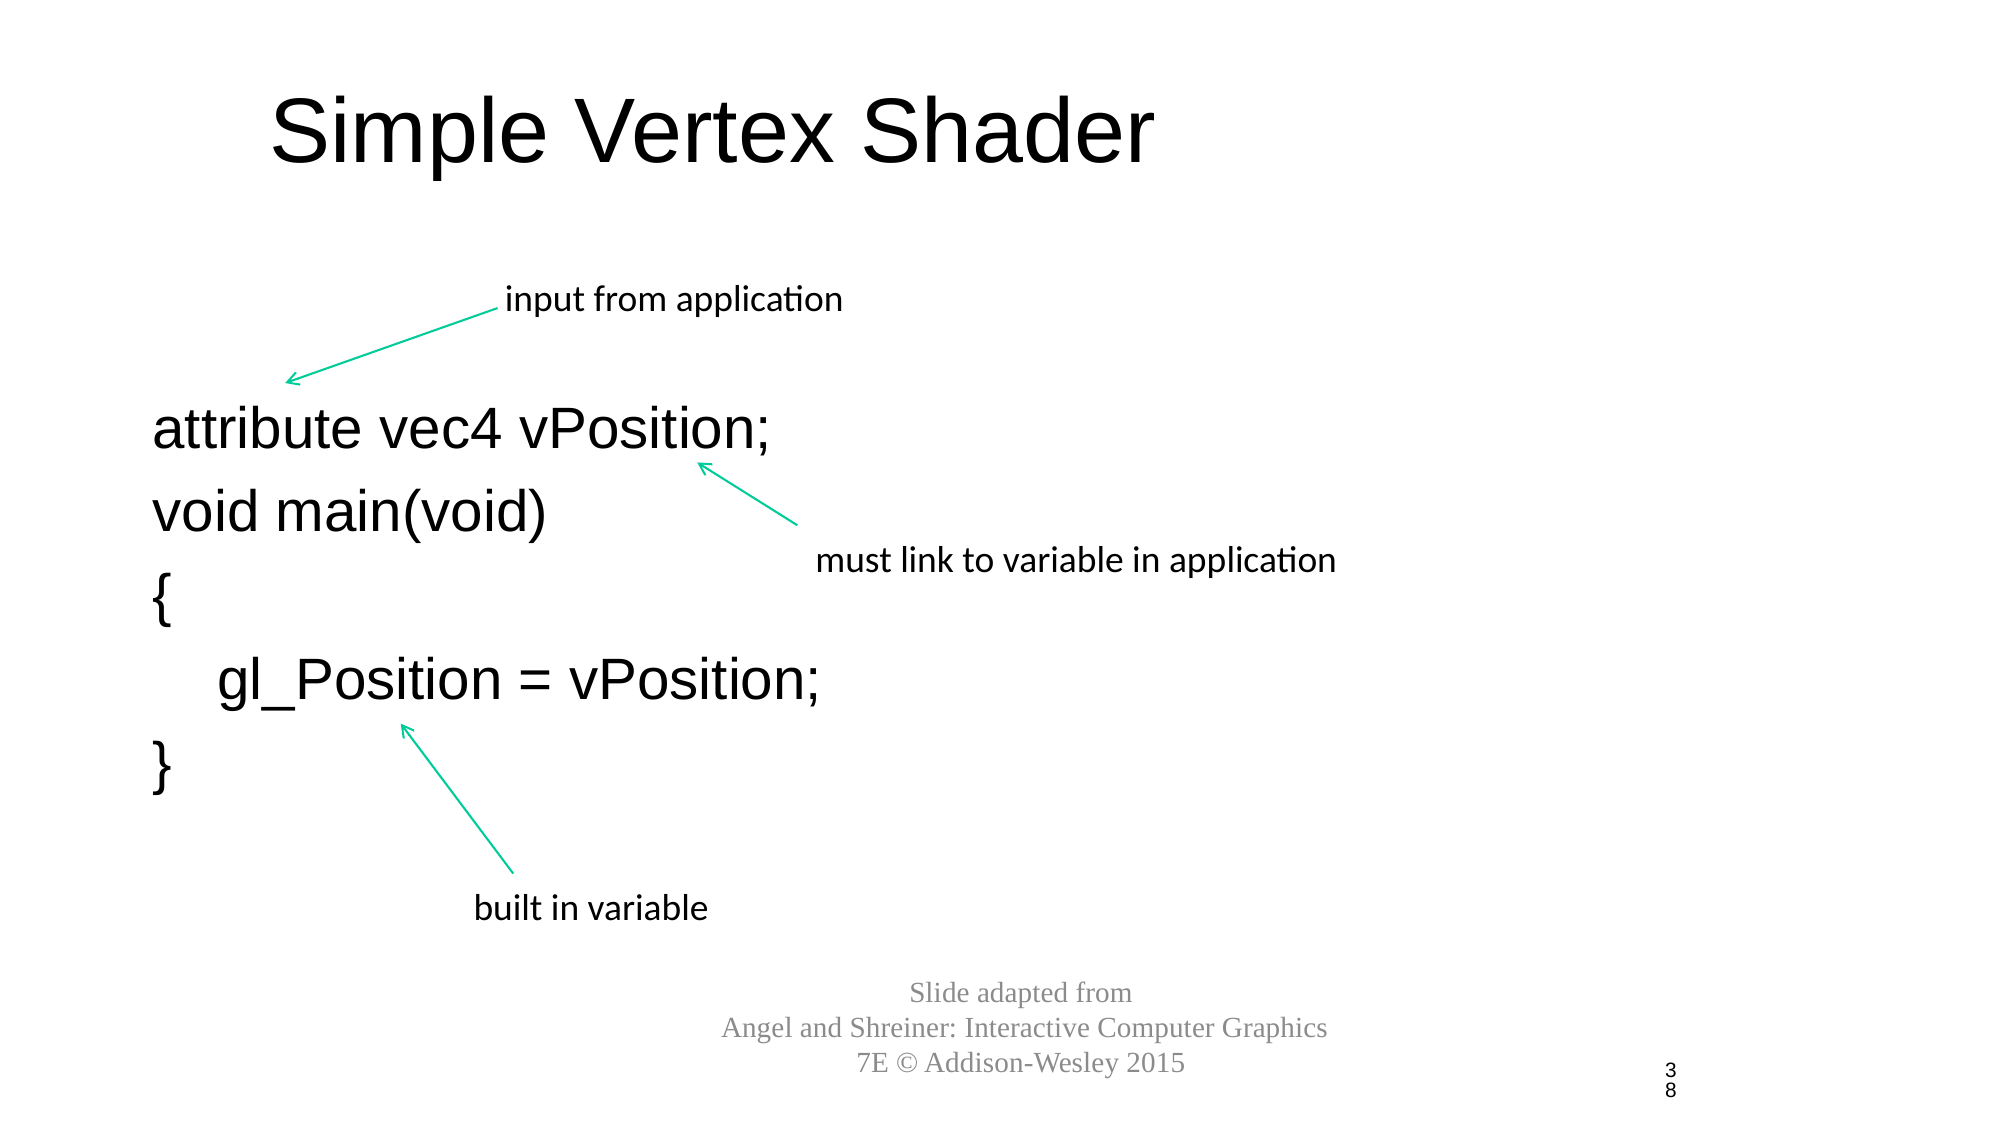

# Simple Vertex Shader
input from application

attribute vec4 vPosition;
void main(void)
{
    gl_Position = vPosition;
}
must link to variable in application
built in variable
Slide adapted from
Angel and Shreiner: Interactive Computer Graphics 7E © Addison-Wesley 2015
38